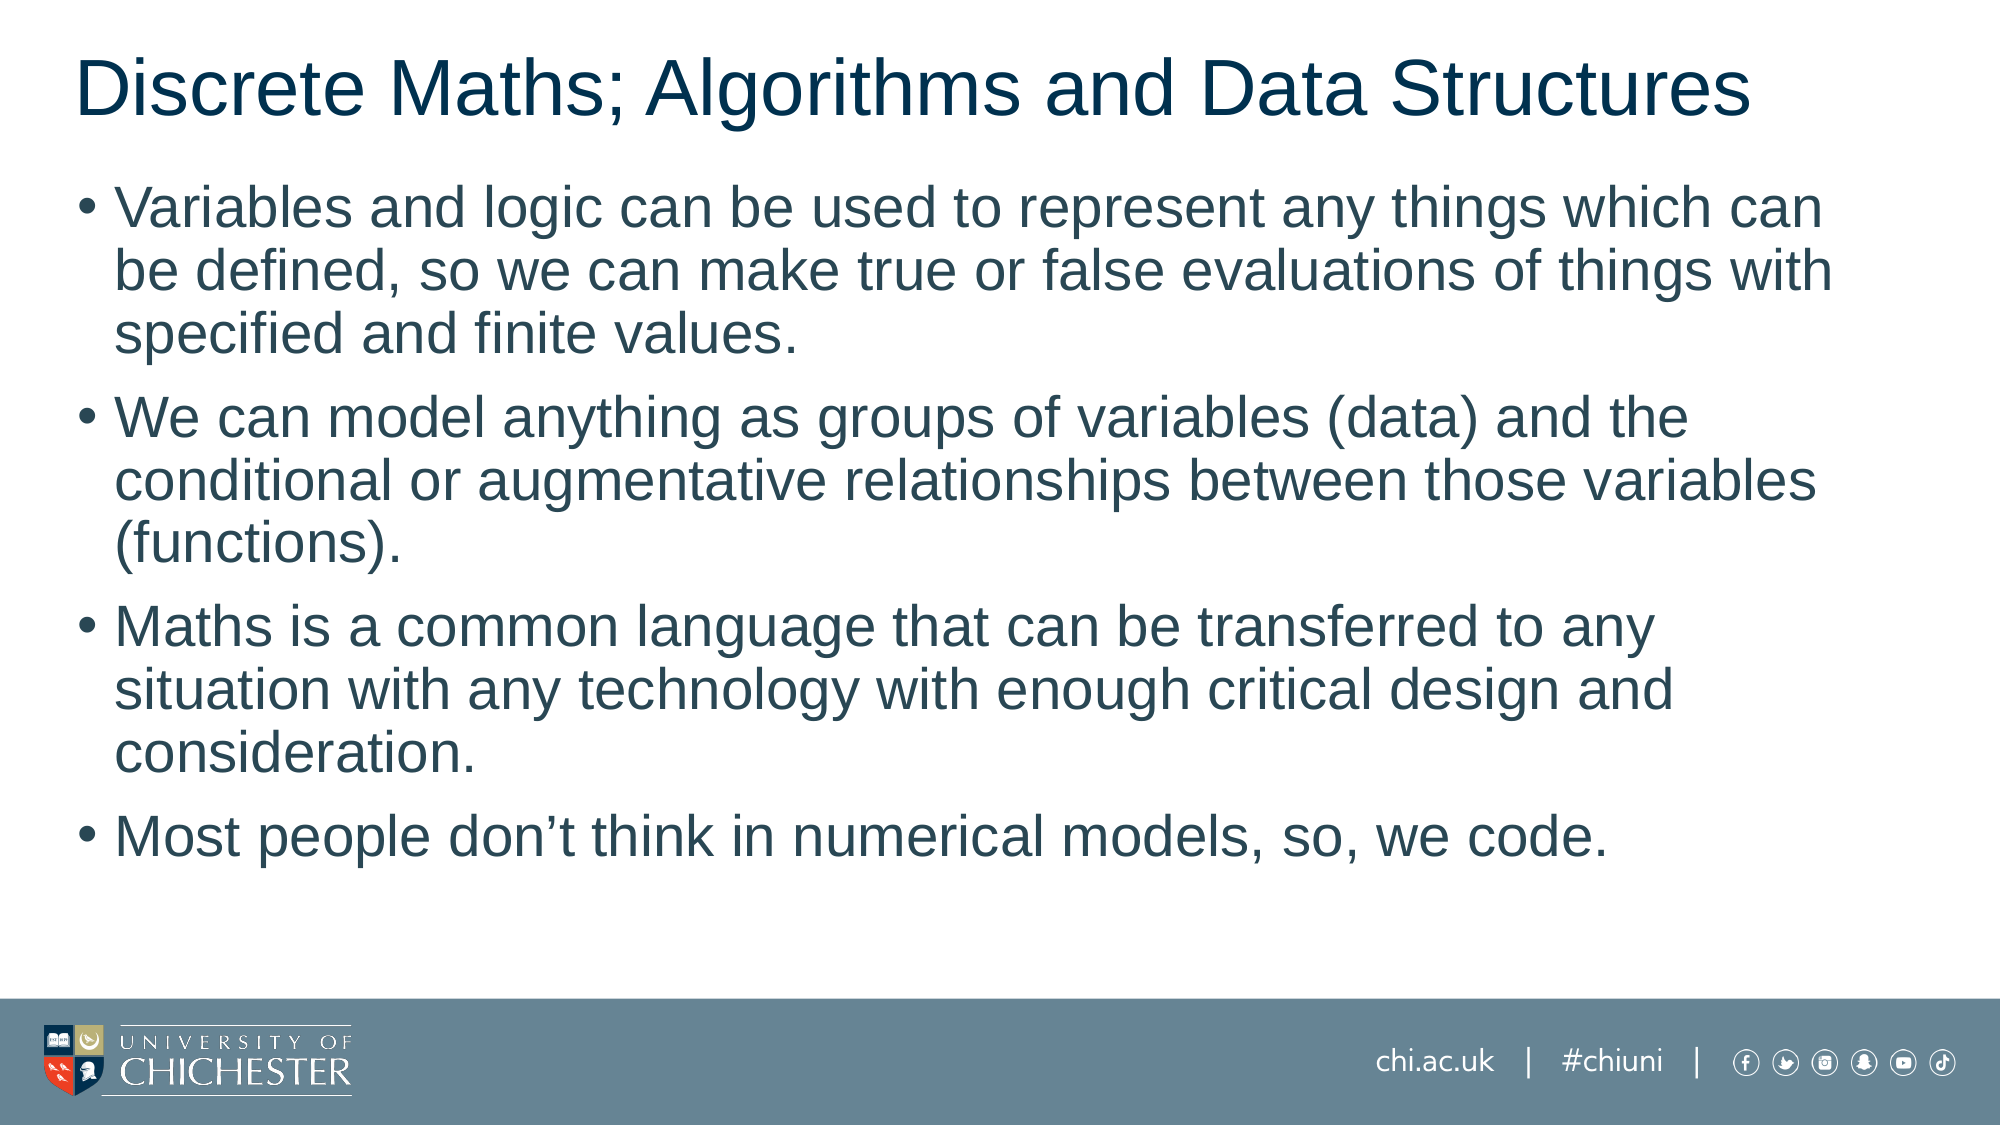

# Discrete Maths; Algorithms and Data Structures
Variables and logic can be used to represent any things which can be defined, so we can make true or false evaluations of things with specified and finite values.
We can model anything as groups of variables (data) and the conditional or augmentative relationships between those variables (functions).
Maths is a common language that can be transferred to any situation with any technology with enough critical design and consideration.
Most people don’t think in numerical models, so, we code.